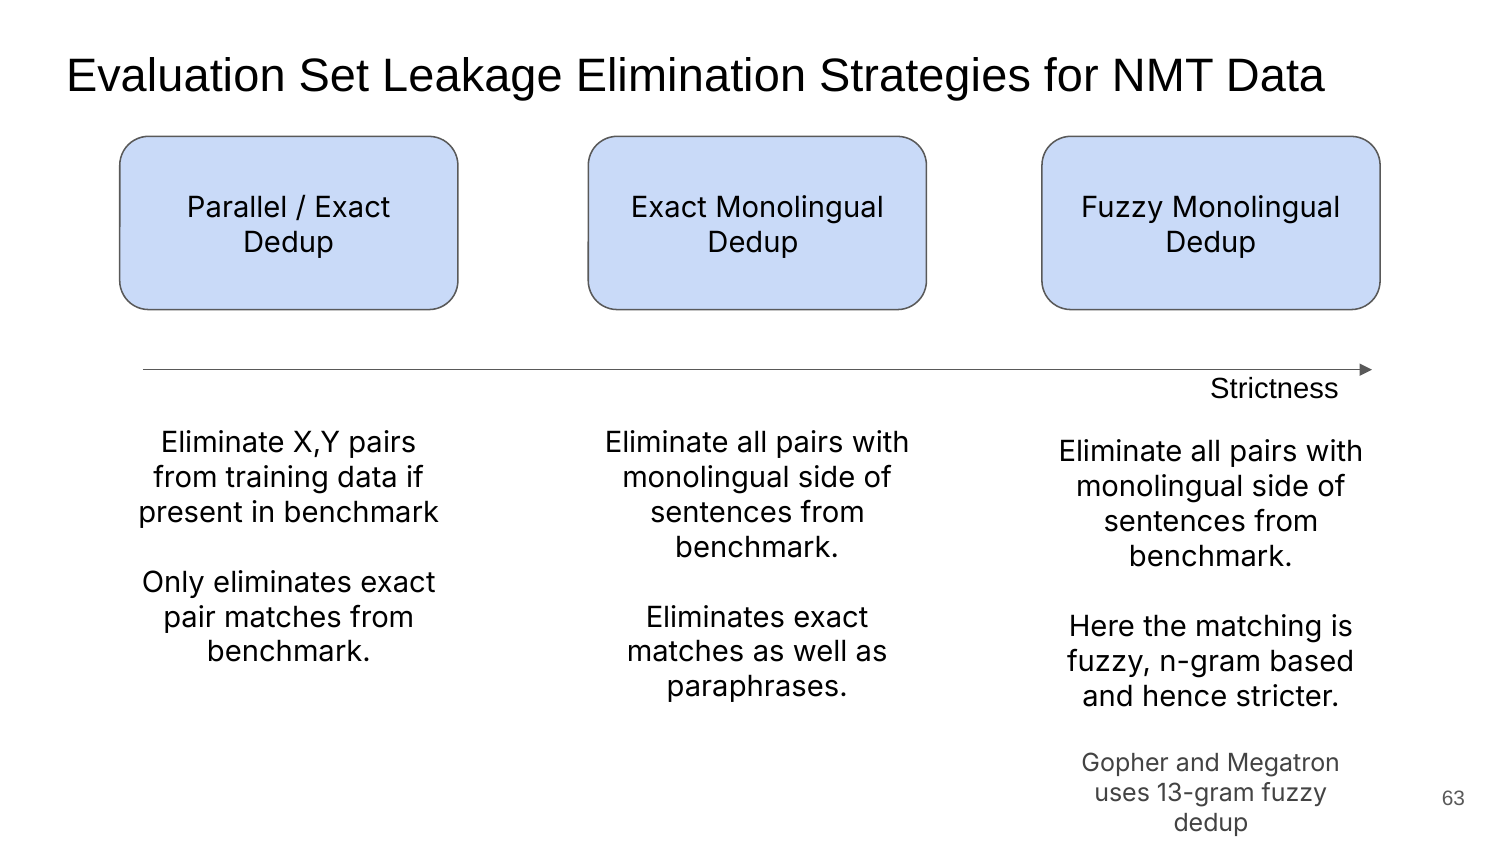

# Evaluation Set Leakage Elimination Strategies for NMT Data
Parallel / Exact Dedup
Exact Monolingual Dedup
Fuzzy Monolingual Dedup
Strictness
Eliminate X,Y pairs from training data if present in benchmark

Only eliminates exact pair matches from benchmark.
Eliminate all pairs with monolingual side of sentences from benchmark.

Eliminates exact matches as well as paraphrases.
Eliminate all pairs with monolingual side of sentences from benchmark.

Here the matching is fuzzy, n-gram based and hence stricter.

Gopher and Megatron uses 13-gram fuzzy dedup
63